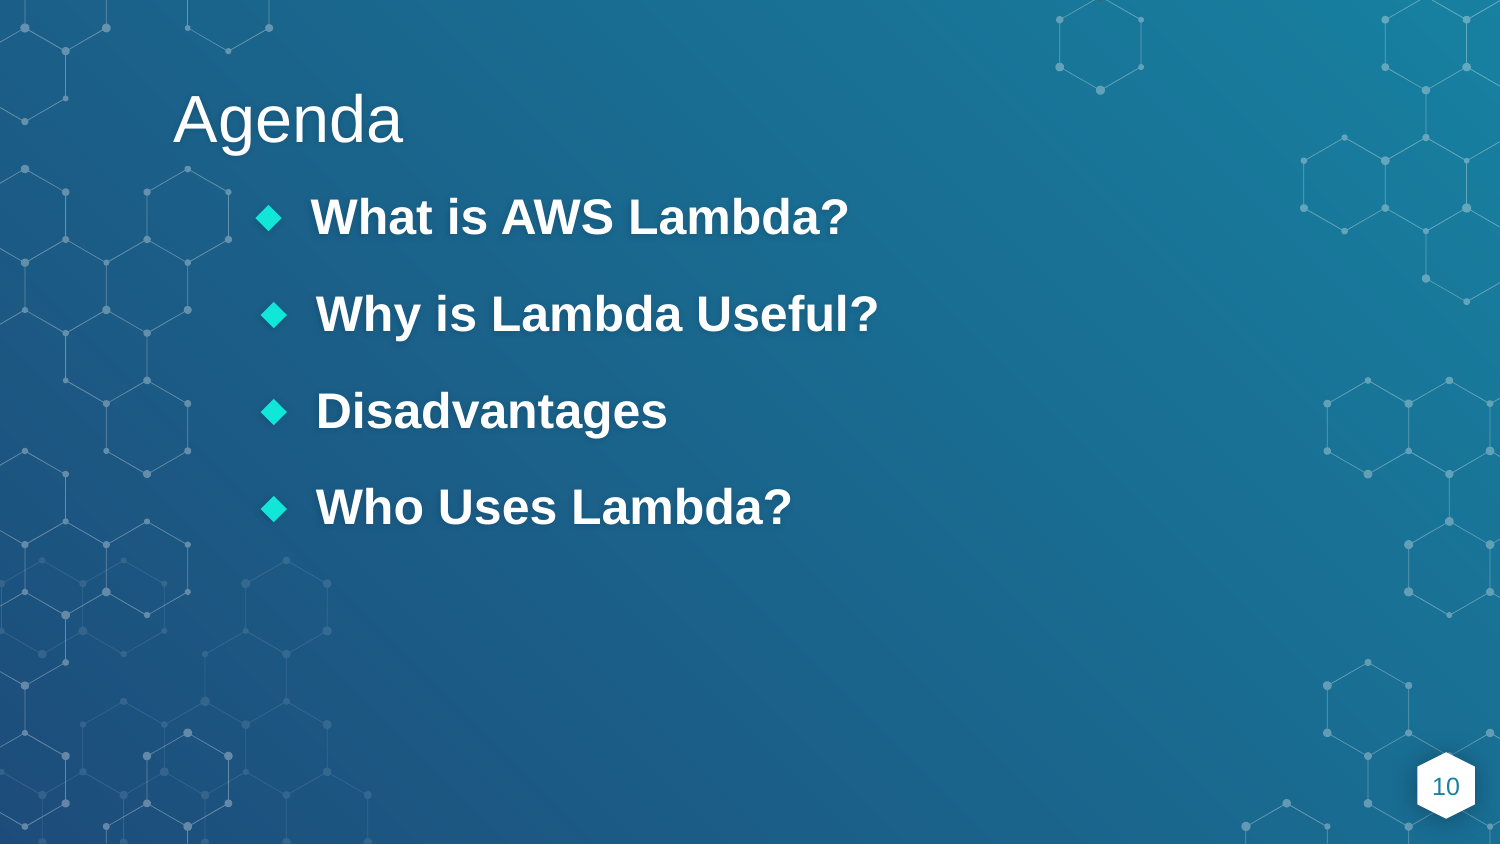

Agenda
What is AWS Lambda?

Why is Lambda Useful?
Disadvantages
Who Uses Lambda?
10